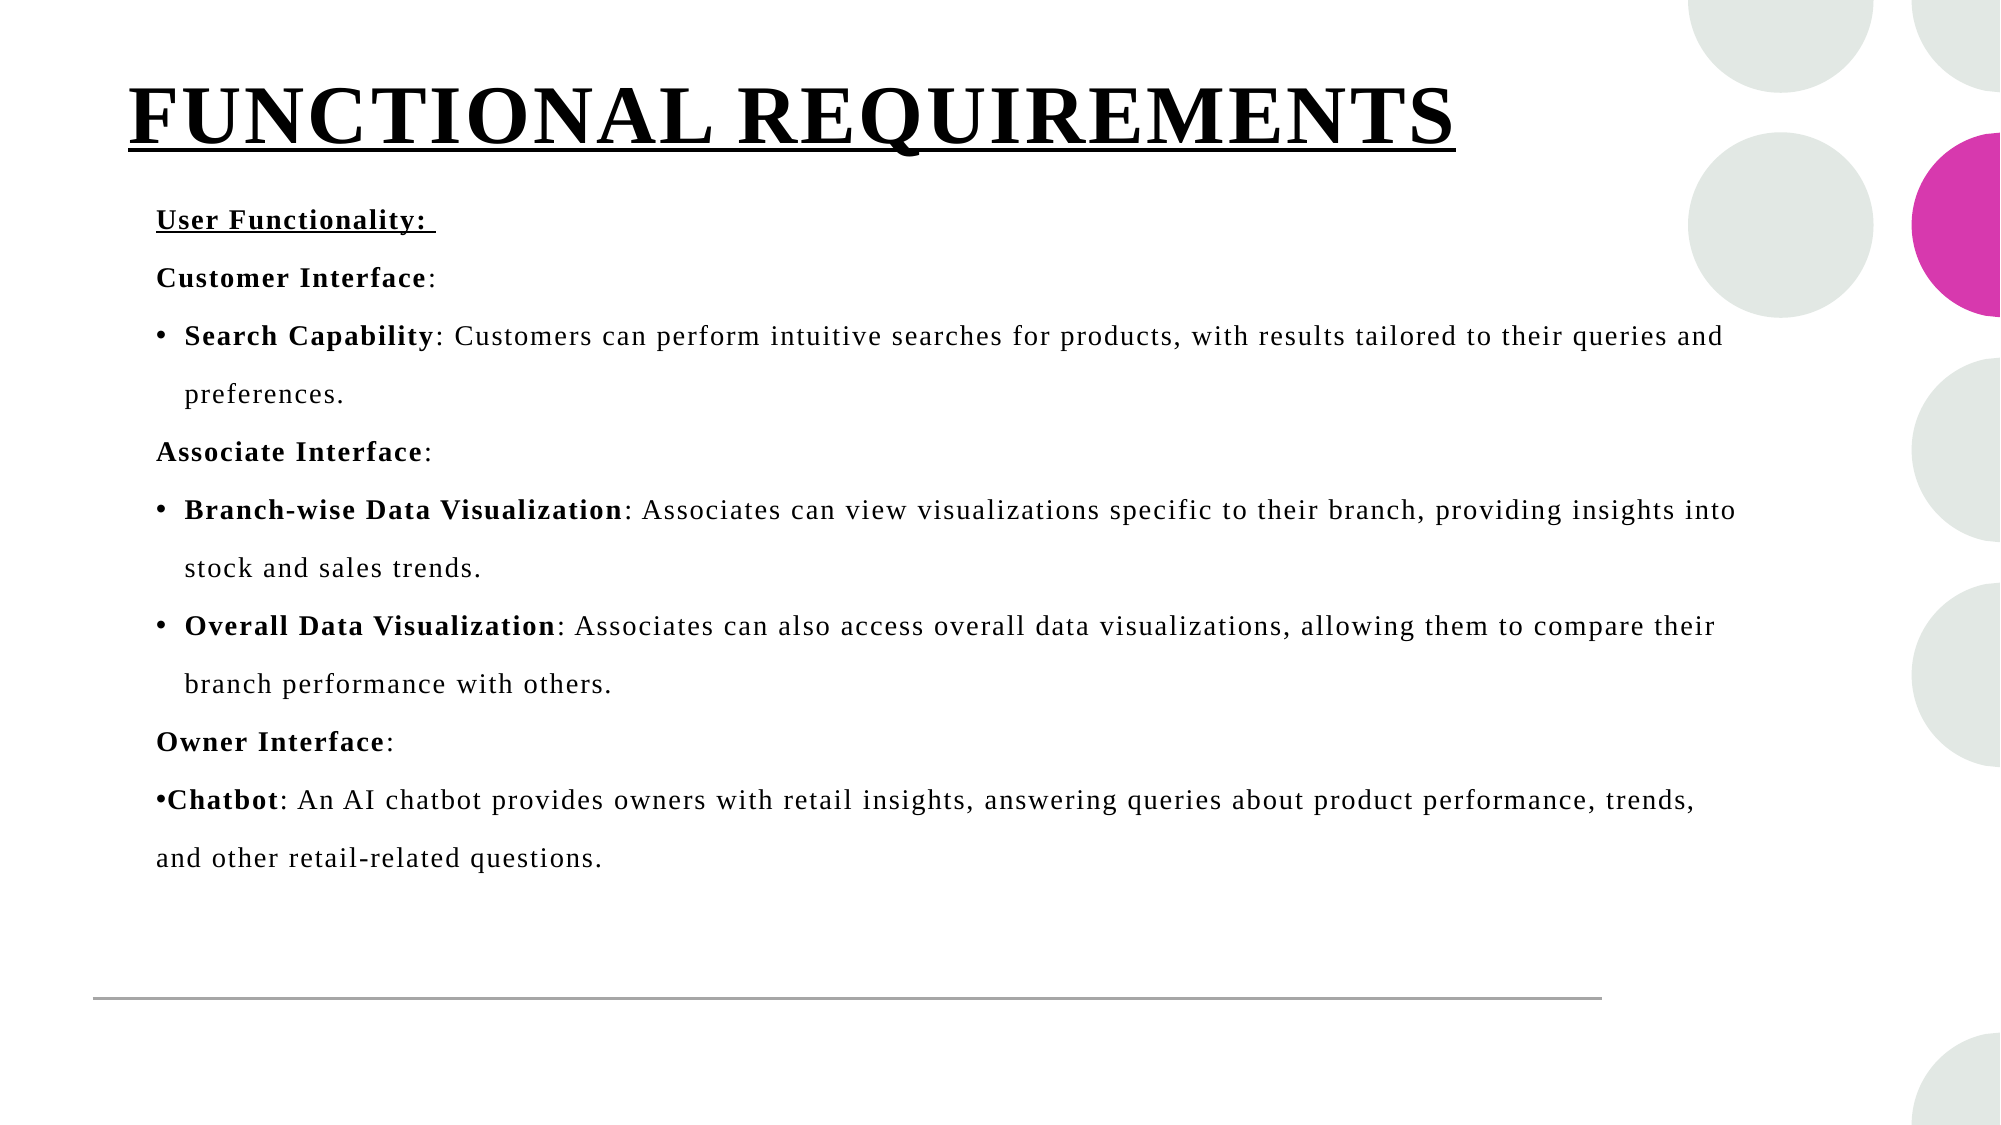

# FUNCTIONAL REQUIREMENTS
User Functionality:
Customer Interface:
Search Capability: Customers can perform intuitive searches for products, with results tailored to their queries and preferences.
Associate Interface:
Branch-wise Data Visualization: Associates can view visualizations specific to their branch, providing insights into stock and sales trends.
Overall Data Visualization: Associates can also access overall data visualizations, allowing them to compare their branch performance with others.
Owner Interface:
 Chatbot: An AI chatbot provides owners with retail insights, answering queries about product performance, trends, and other retail-related questions.